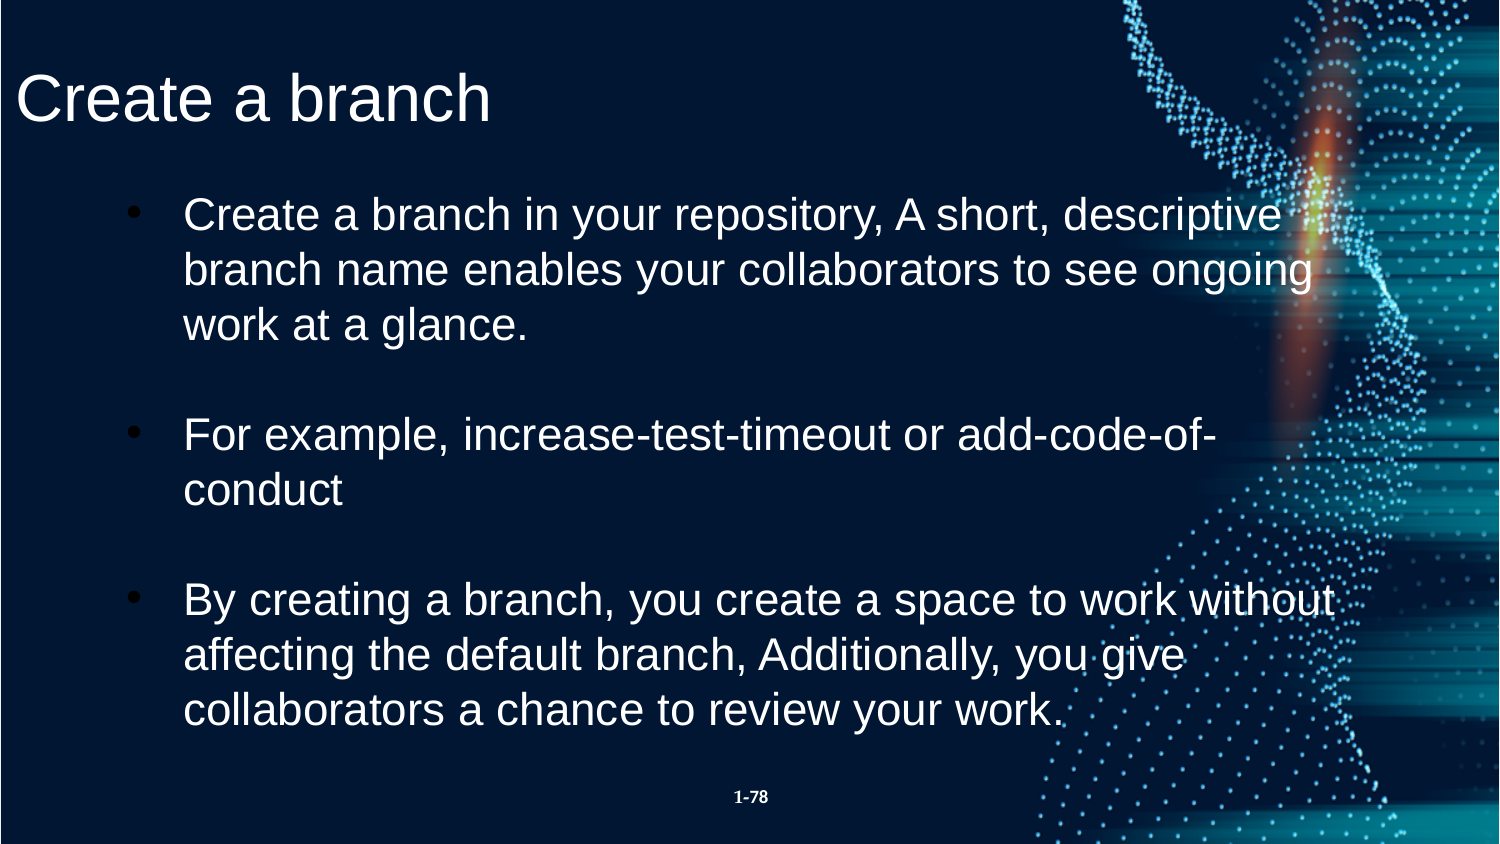

Create a branch
Create a branch in your repository, A short, descriptive branch name enables your collaborators to see ongoing work at a glance.

For example, increase-test-timeout or add-code-of-conduct

By creating a branch, you create a space to work without affecting the default branch, Additionally, you give collaborators a chance to review your work.
1-78